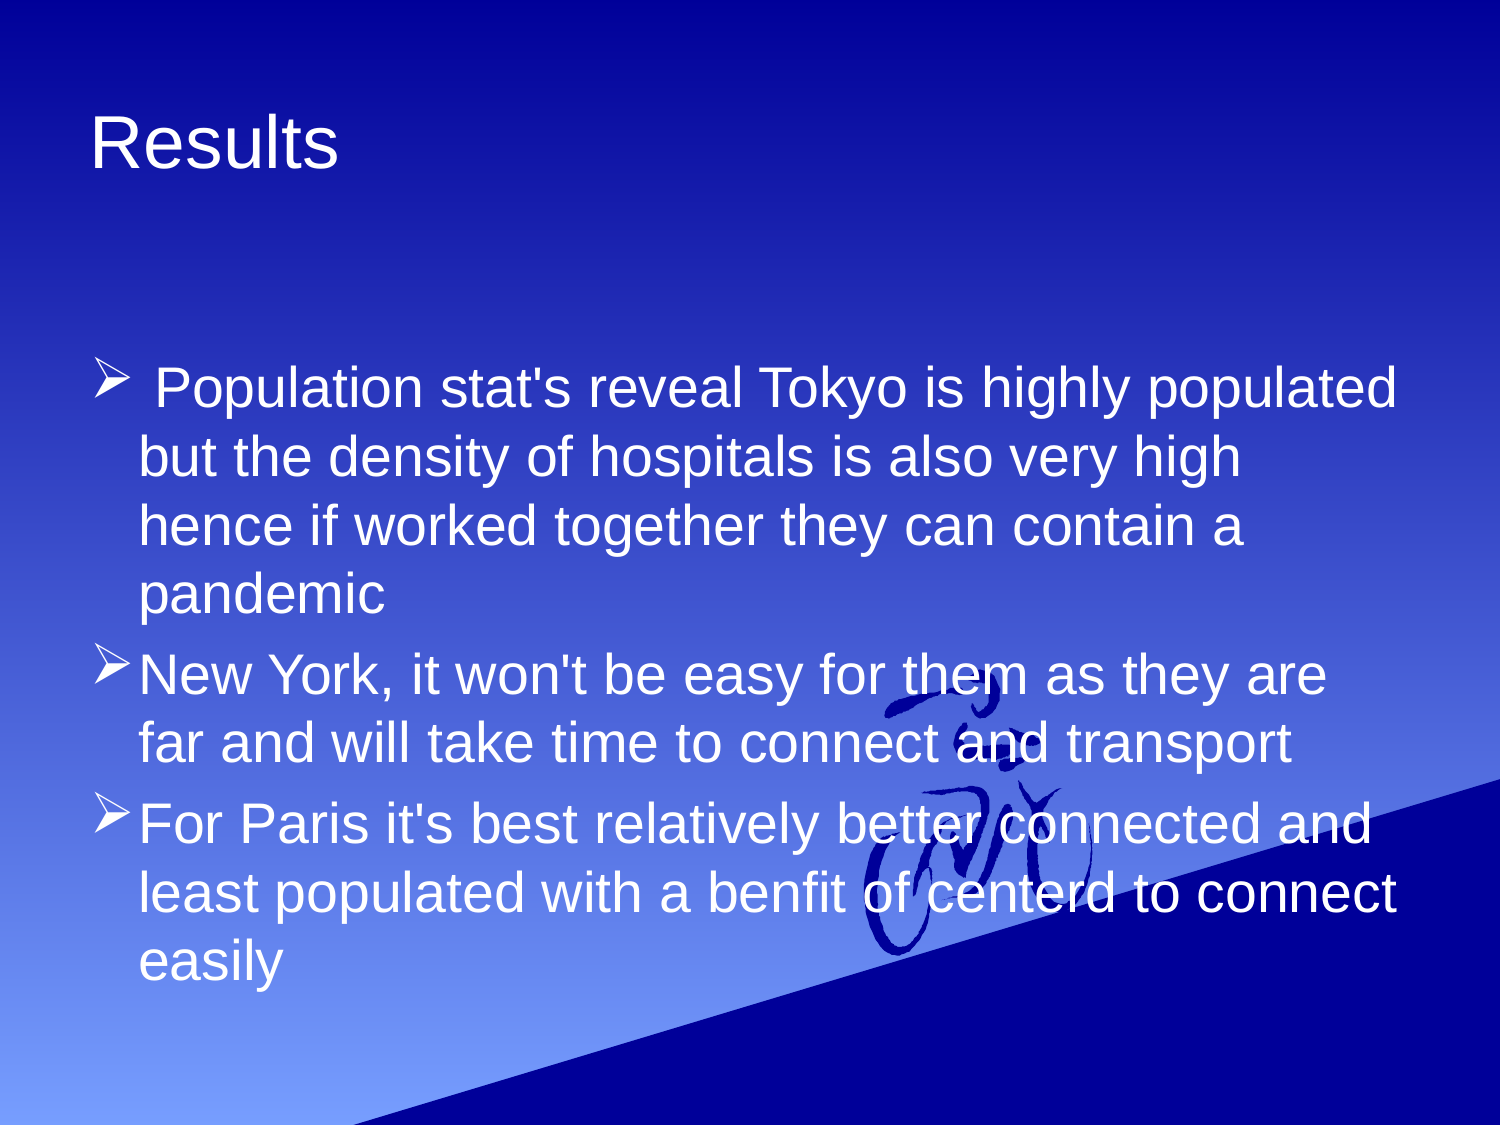

# Results

 Population stat's reveal Tokyo is highly populated but the density of hospitals is also very high hence if worked together they can contain a pandemic
New York, it won't be easy for them as they are far and will take time to connect and transport
For Paris it's best relatively better connected and least populated with a benfit of centerd to connect easily